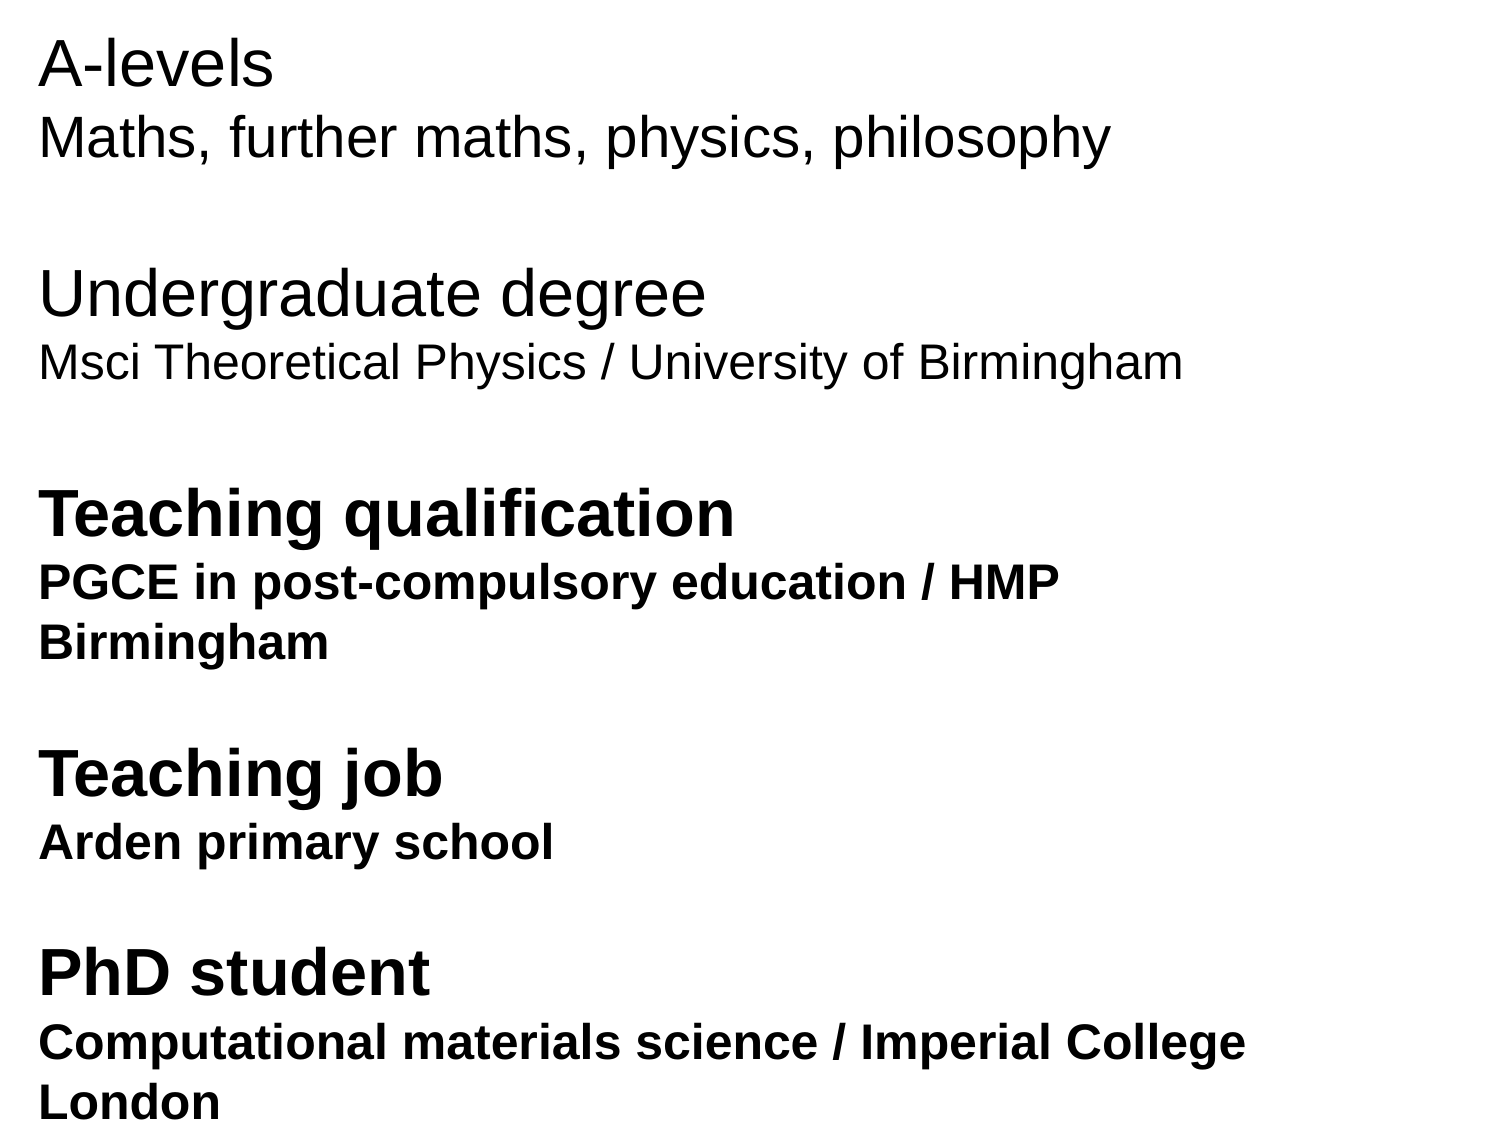

A-levels
Maths, further maths, physics, philosophy

Undergraduate degree
Msci Theoretical Physics / University of Birmingham

Teaching qualification
PGCE in post-compulsory education / HMP Birmingham

Teaching job
Arden primary school

PhD student
Computational materials science / Imperial College London